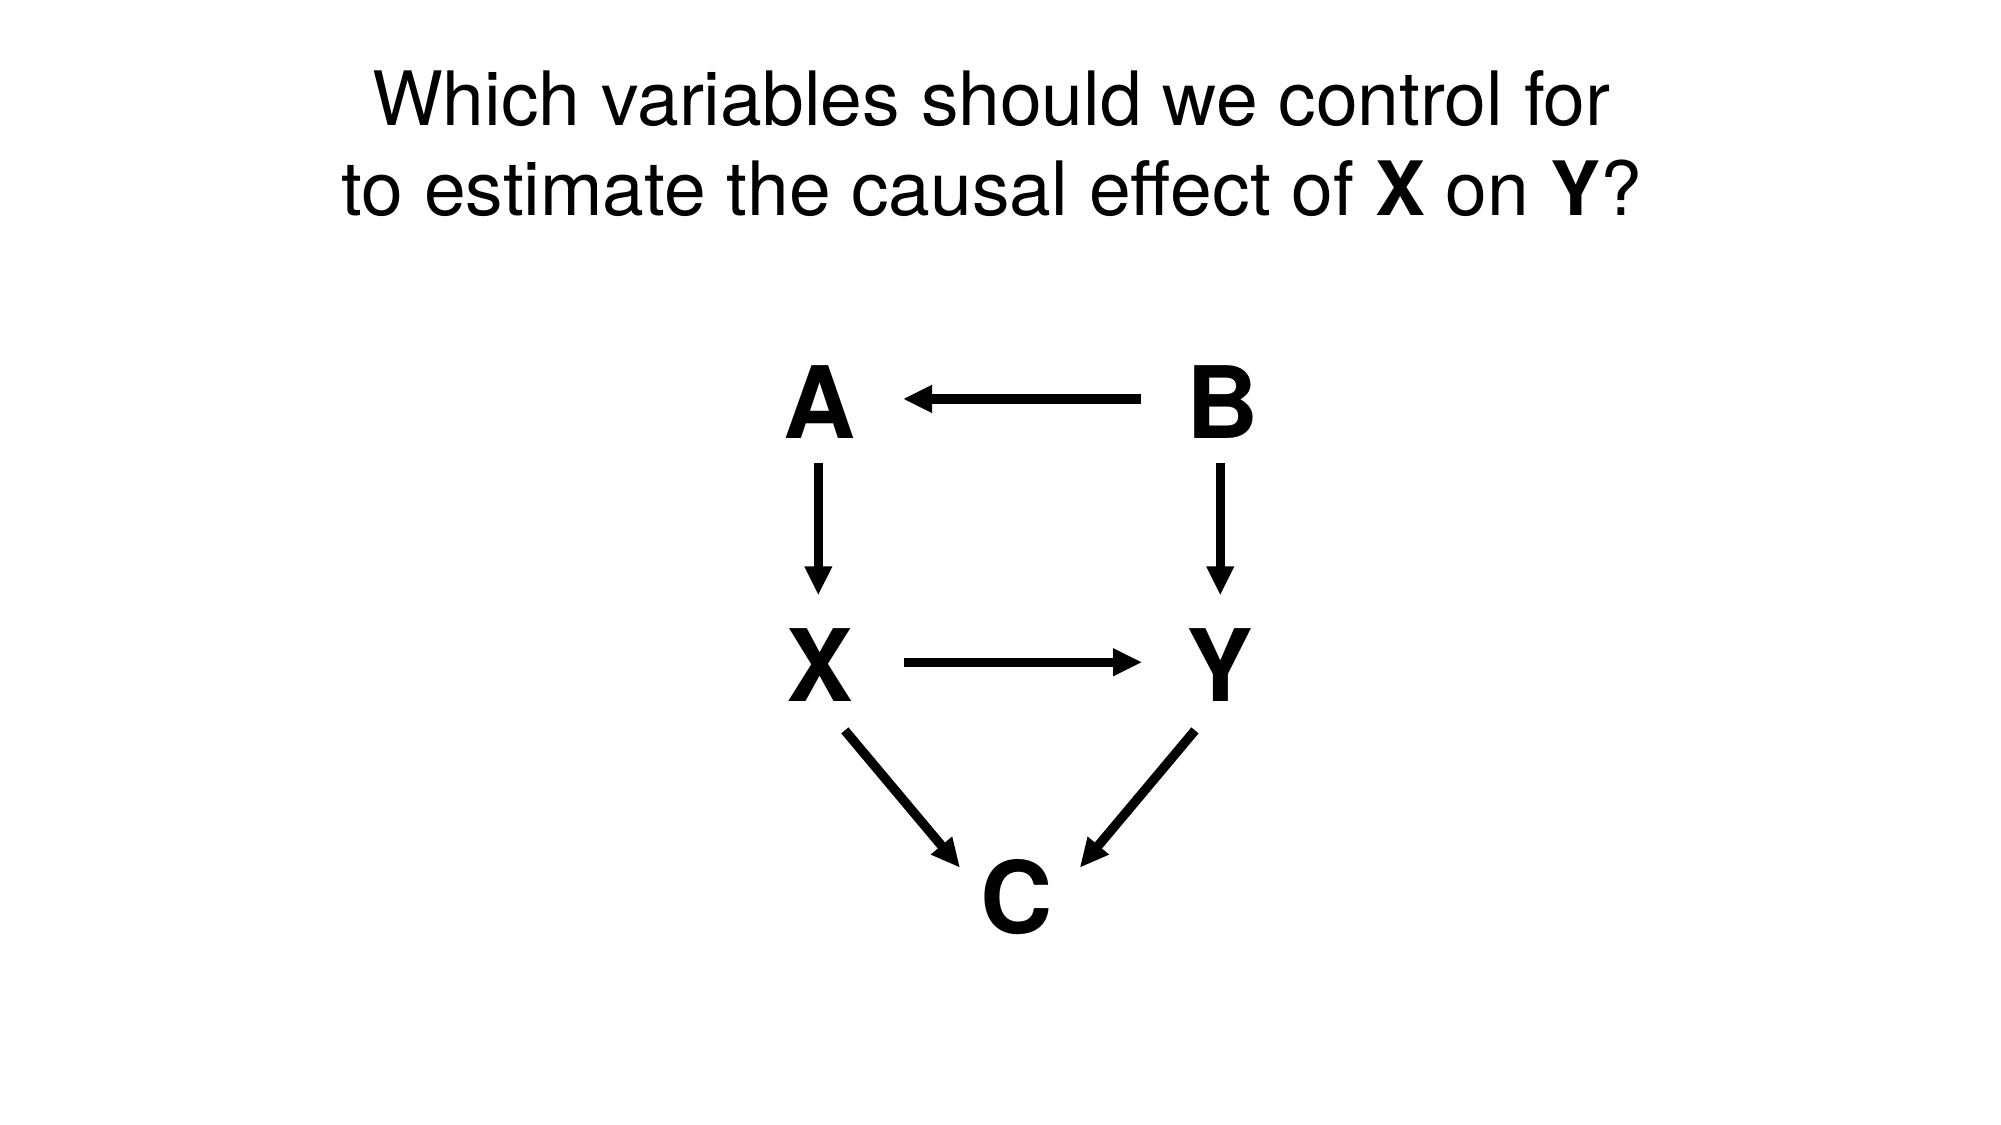

Which variables should we control for to estimate the causal effect of X on Y?
A
B
X
Y
C